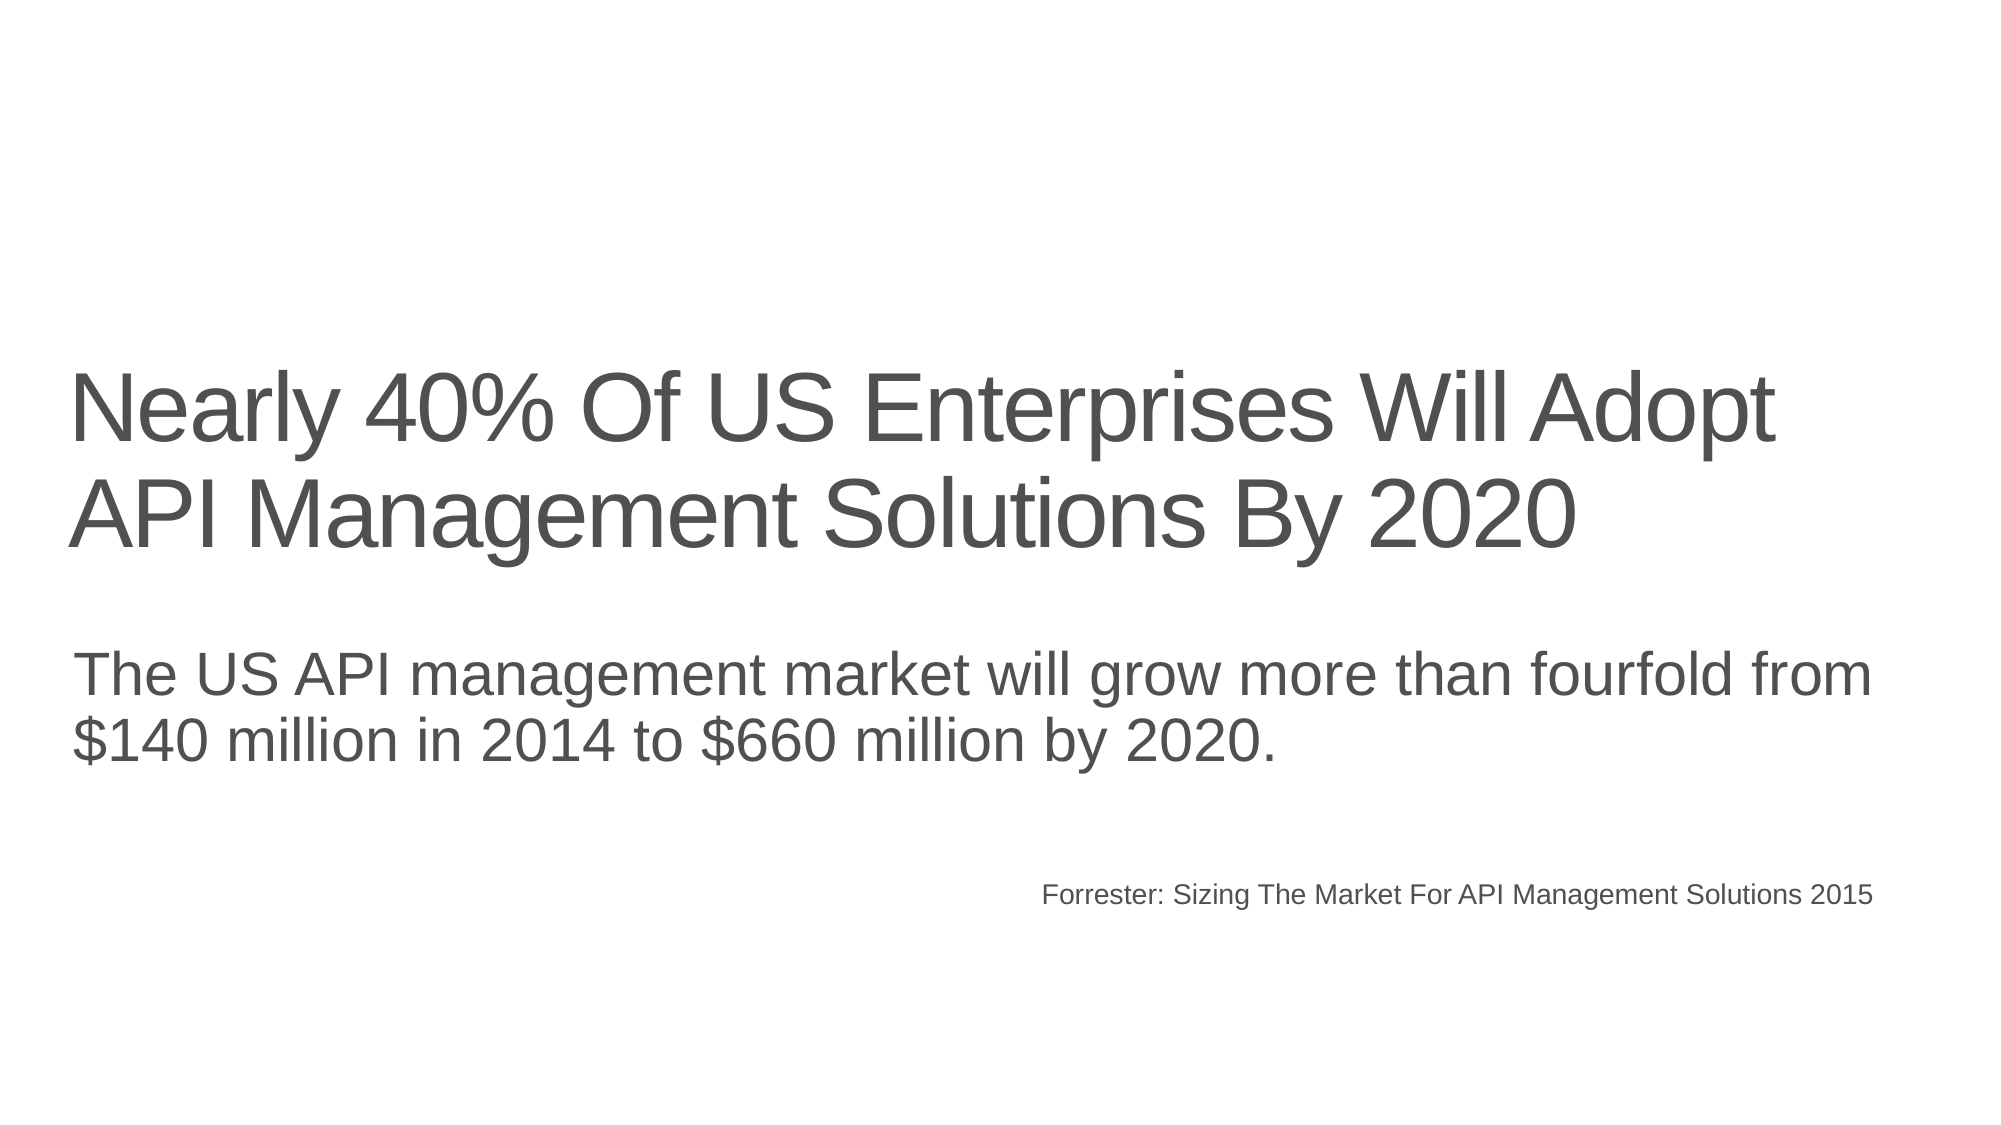

# Nearly 40% Of US Enterprises Will Adopt API Management Solutions By 2020
The US API management market will grow more than fourfold from $140 million in 2014 to $660 million by 2020.
Forrester: Sizing The Market For API Management Solutions 2015